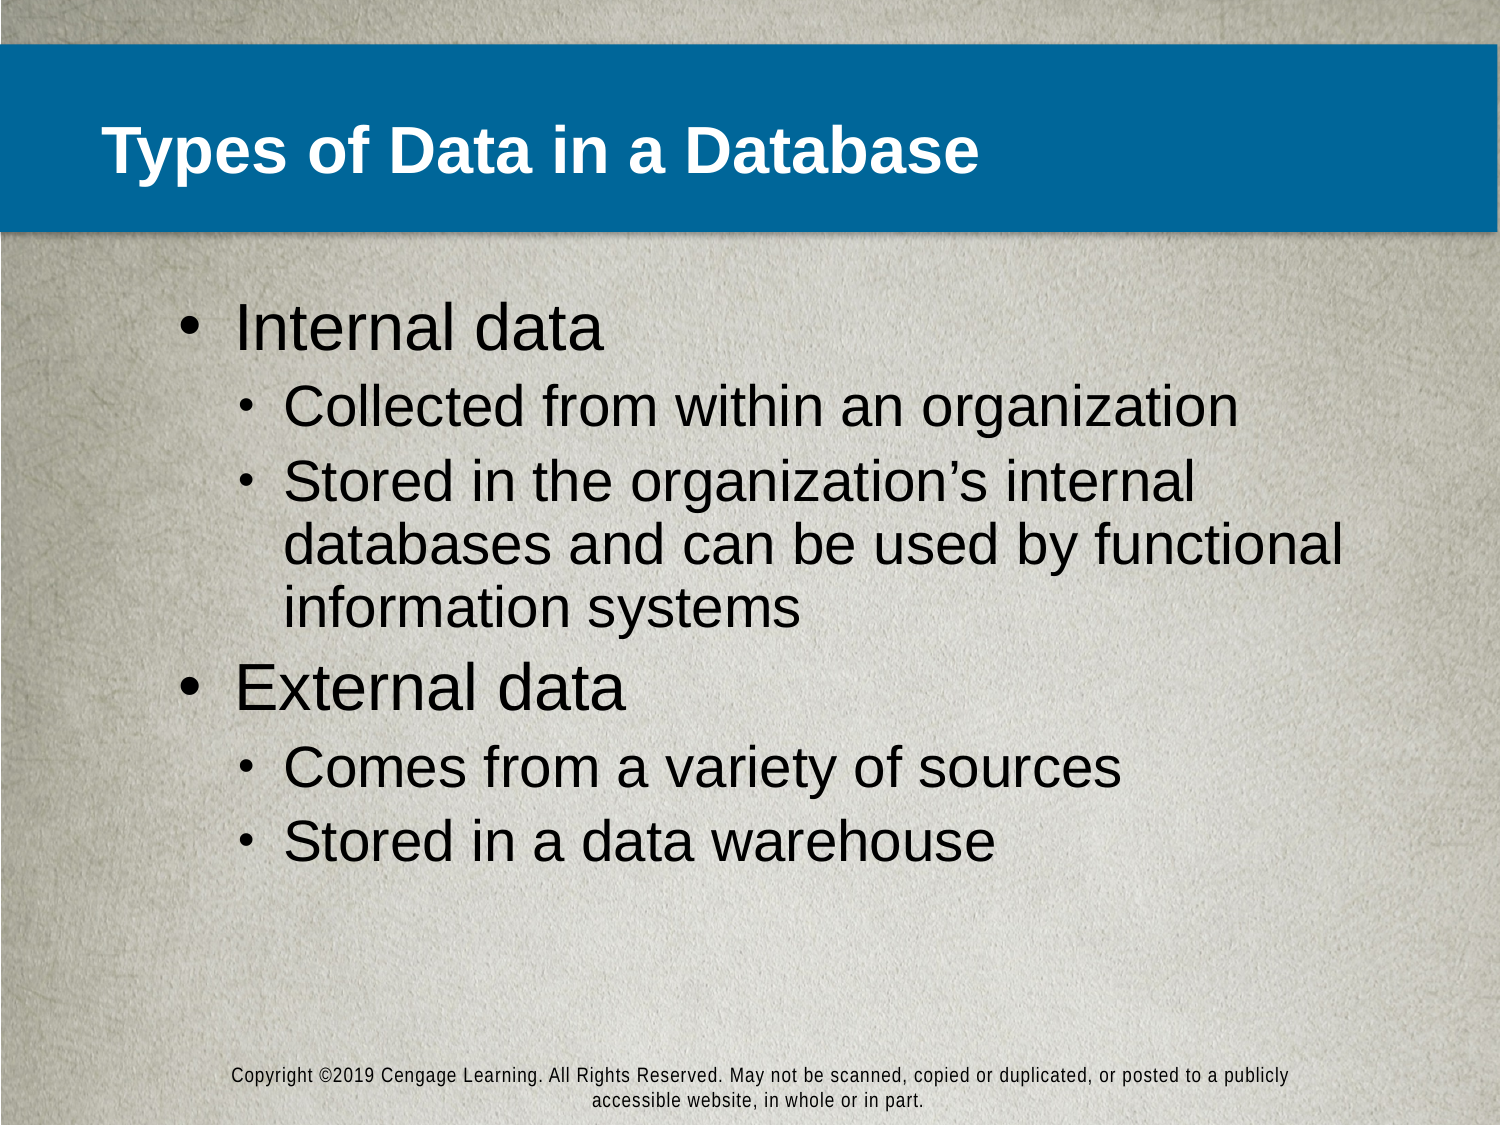

# Types of Data in a Database
Internal data
Collected from within an organization
Stored in the organization’s internal databases and can be used by functional information systems
External data
Comes from a variety of sources
Stored in a data warehouse